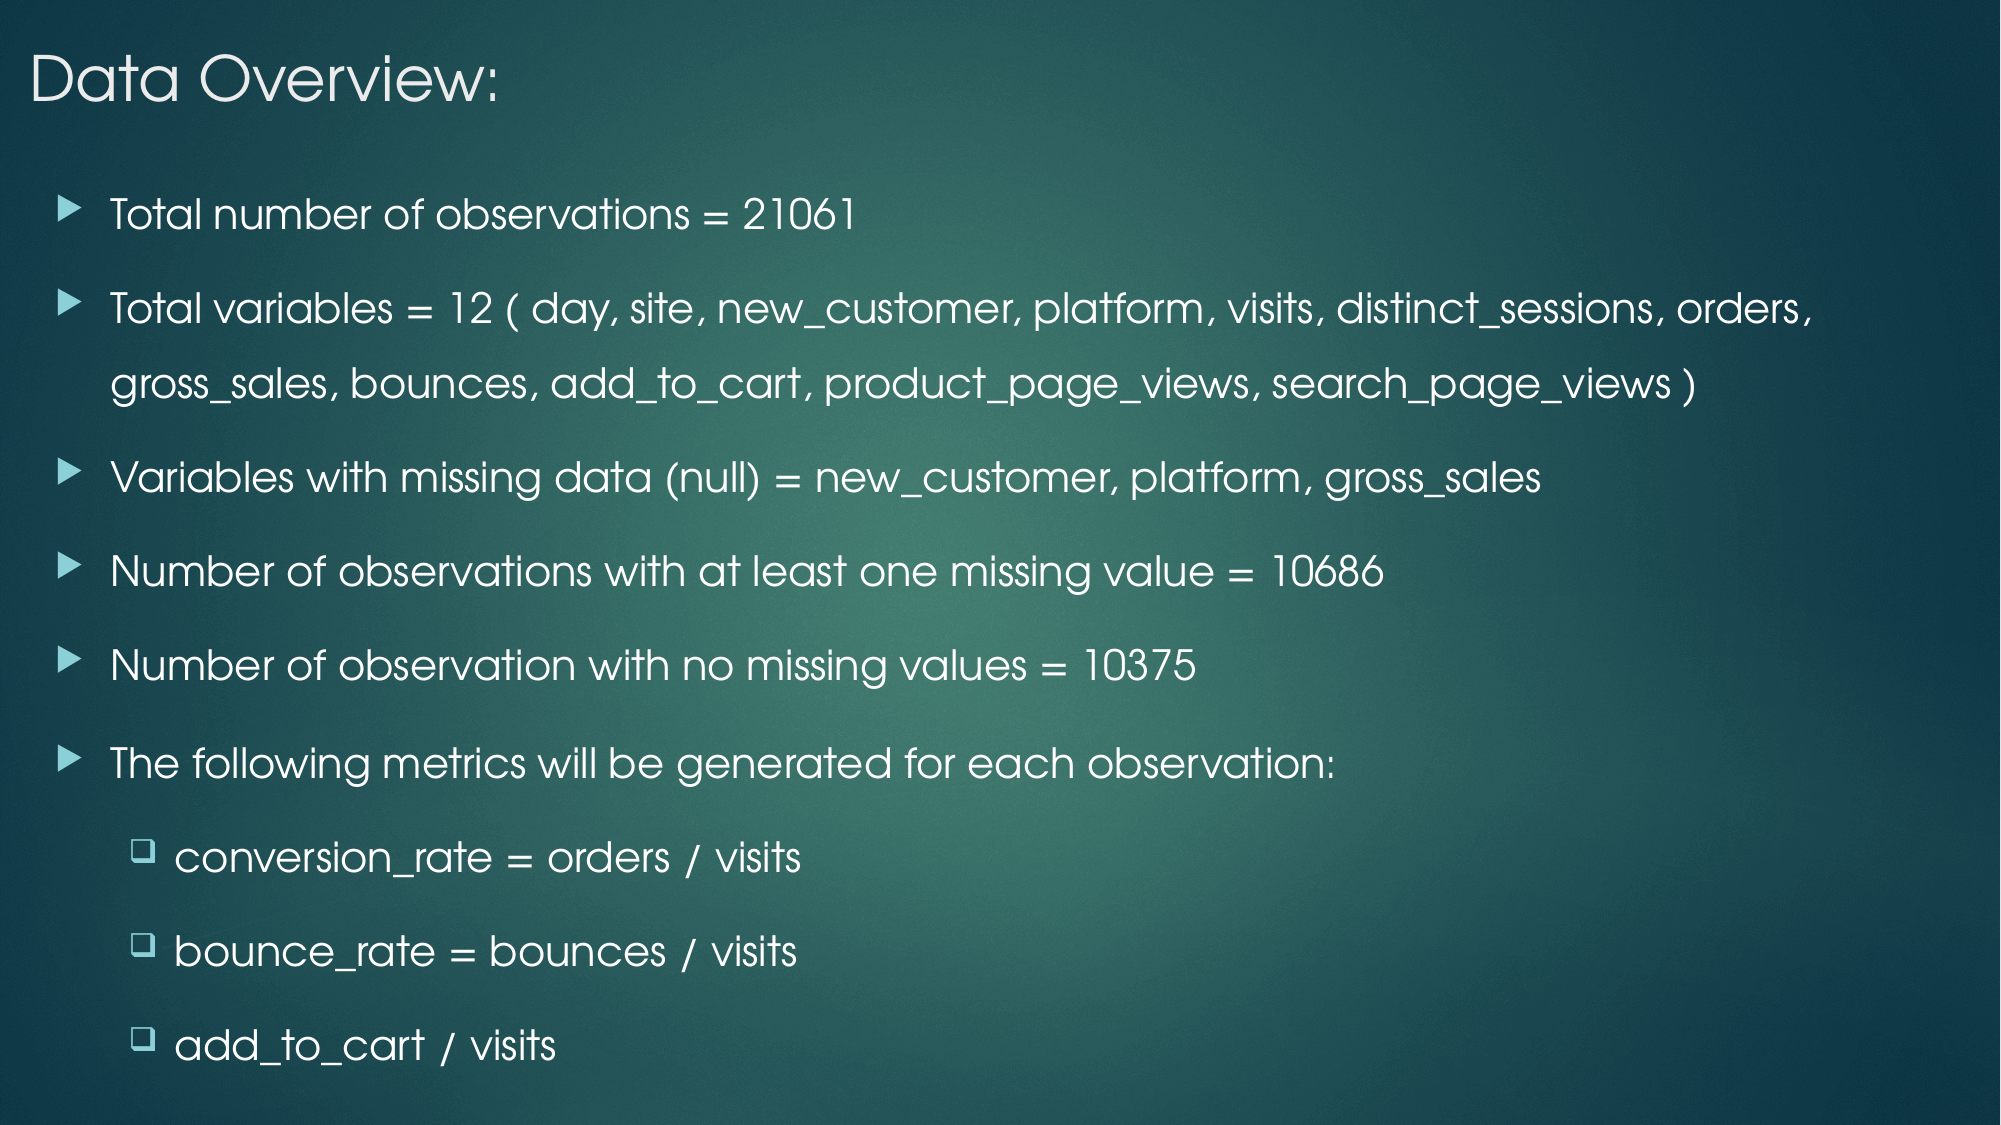

Data Overview:
Total number of observations = 21061
Total variables = 12 ( day, site, new_customer, platform, visits, distinct_sessions, orders, gross_sales, bounces, add_to_cart, product_page_views, search_page_views )
Variables with missing data (null) = new_customer, platform, gross_sales
Number of observations with at least one missing value = 10686
Number of observation with no missing values = 10375
The following metrics will be generated for each observation:
conversion_rate = orders / visits
bounce_rate = bounces / visits
add_to_cart / visits